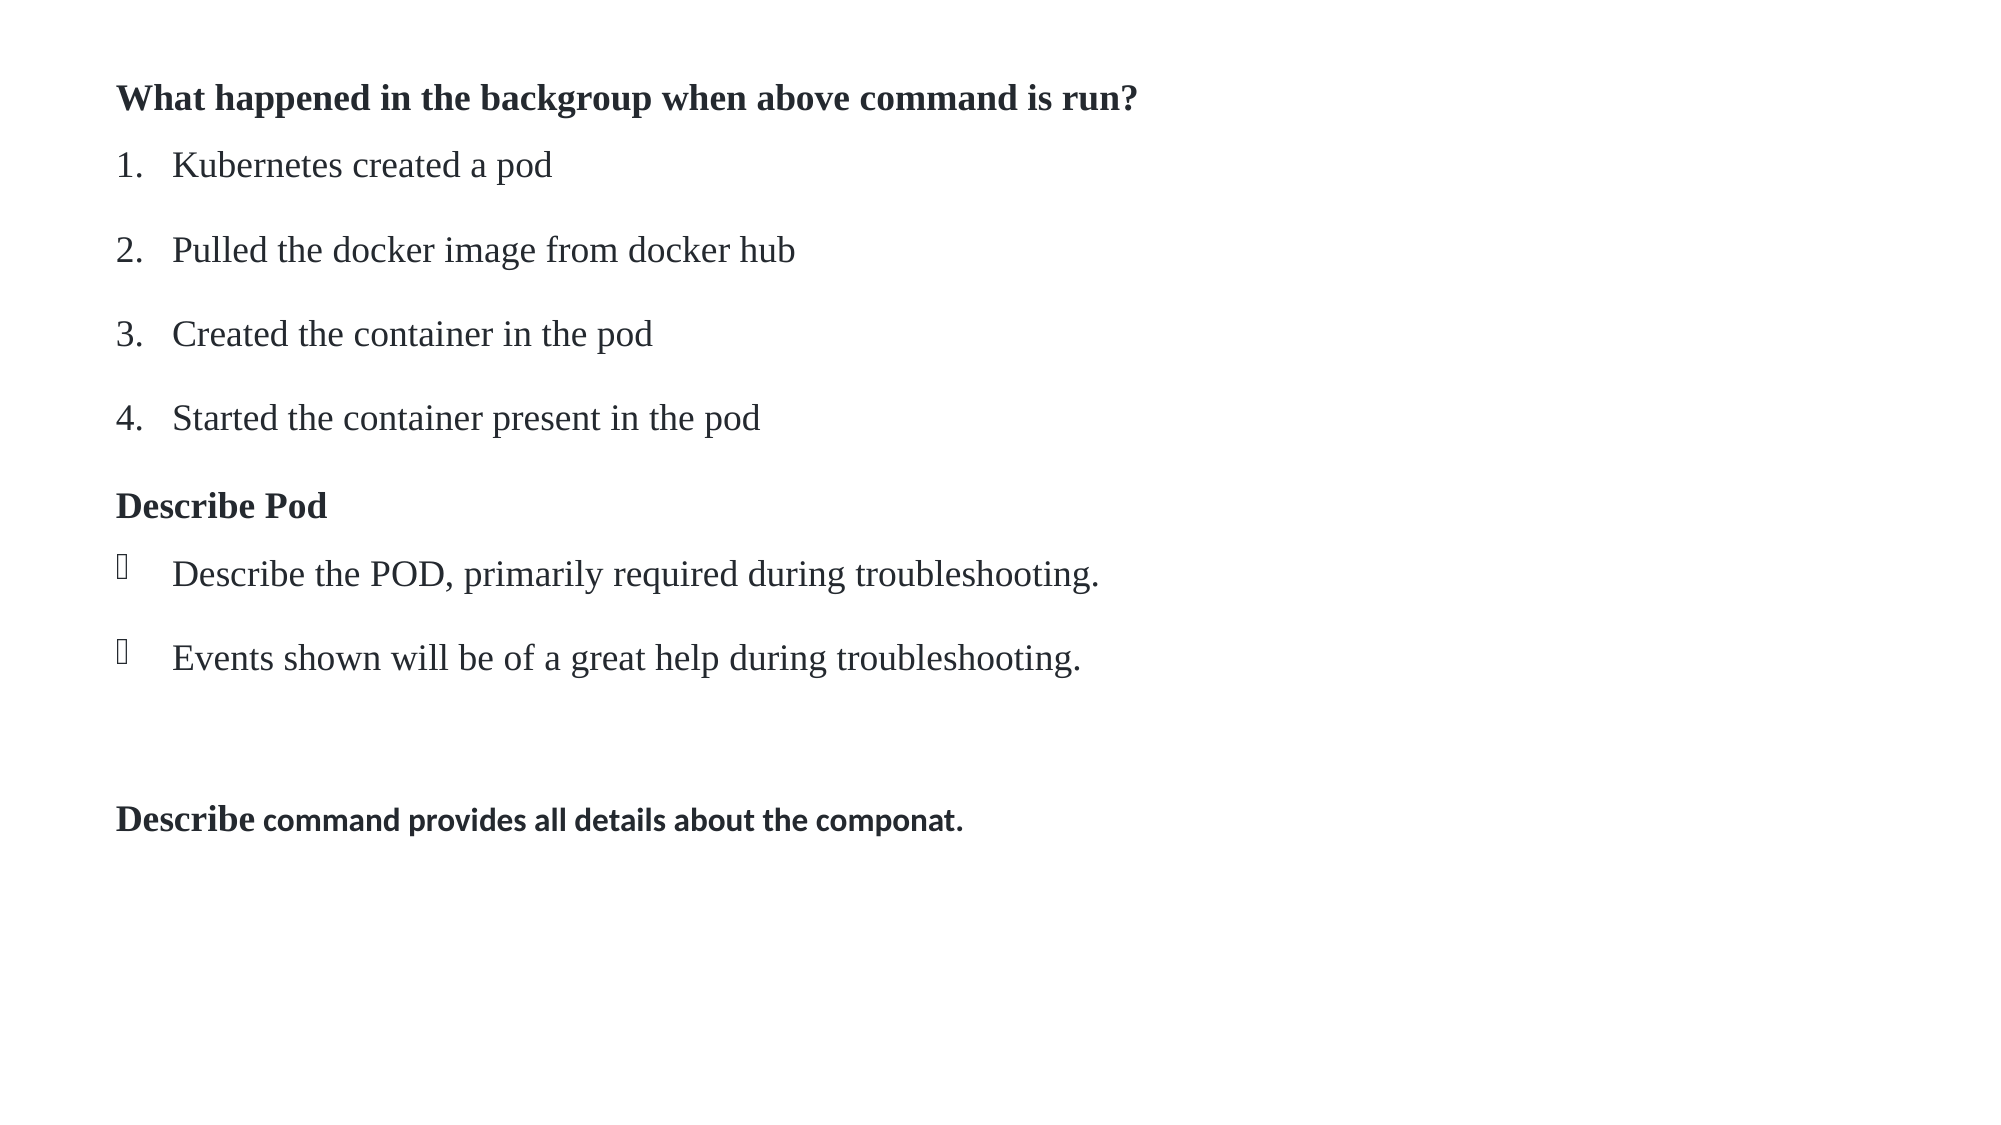

What happened in the backgroup when above command is run?
Kubernetes created a pod
Pulled the docker image from docker hub
Created the container in the pod
Started the container present in the pod
Describe Pod
Describe the POD, primarily required during troubleshooting.
Events shown will be of a great help during troubleshooting.

Describe command provides all details about the componat.